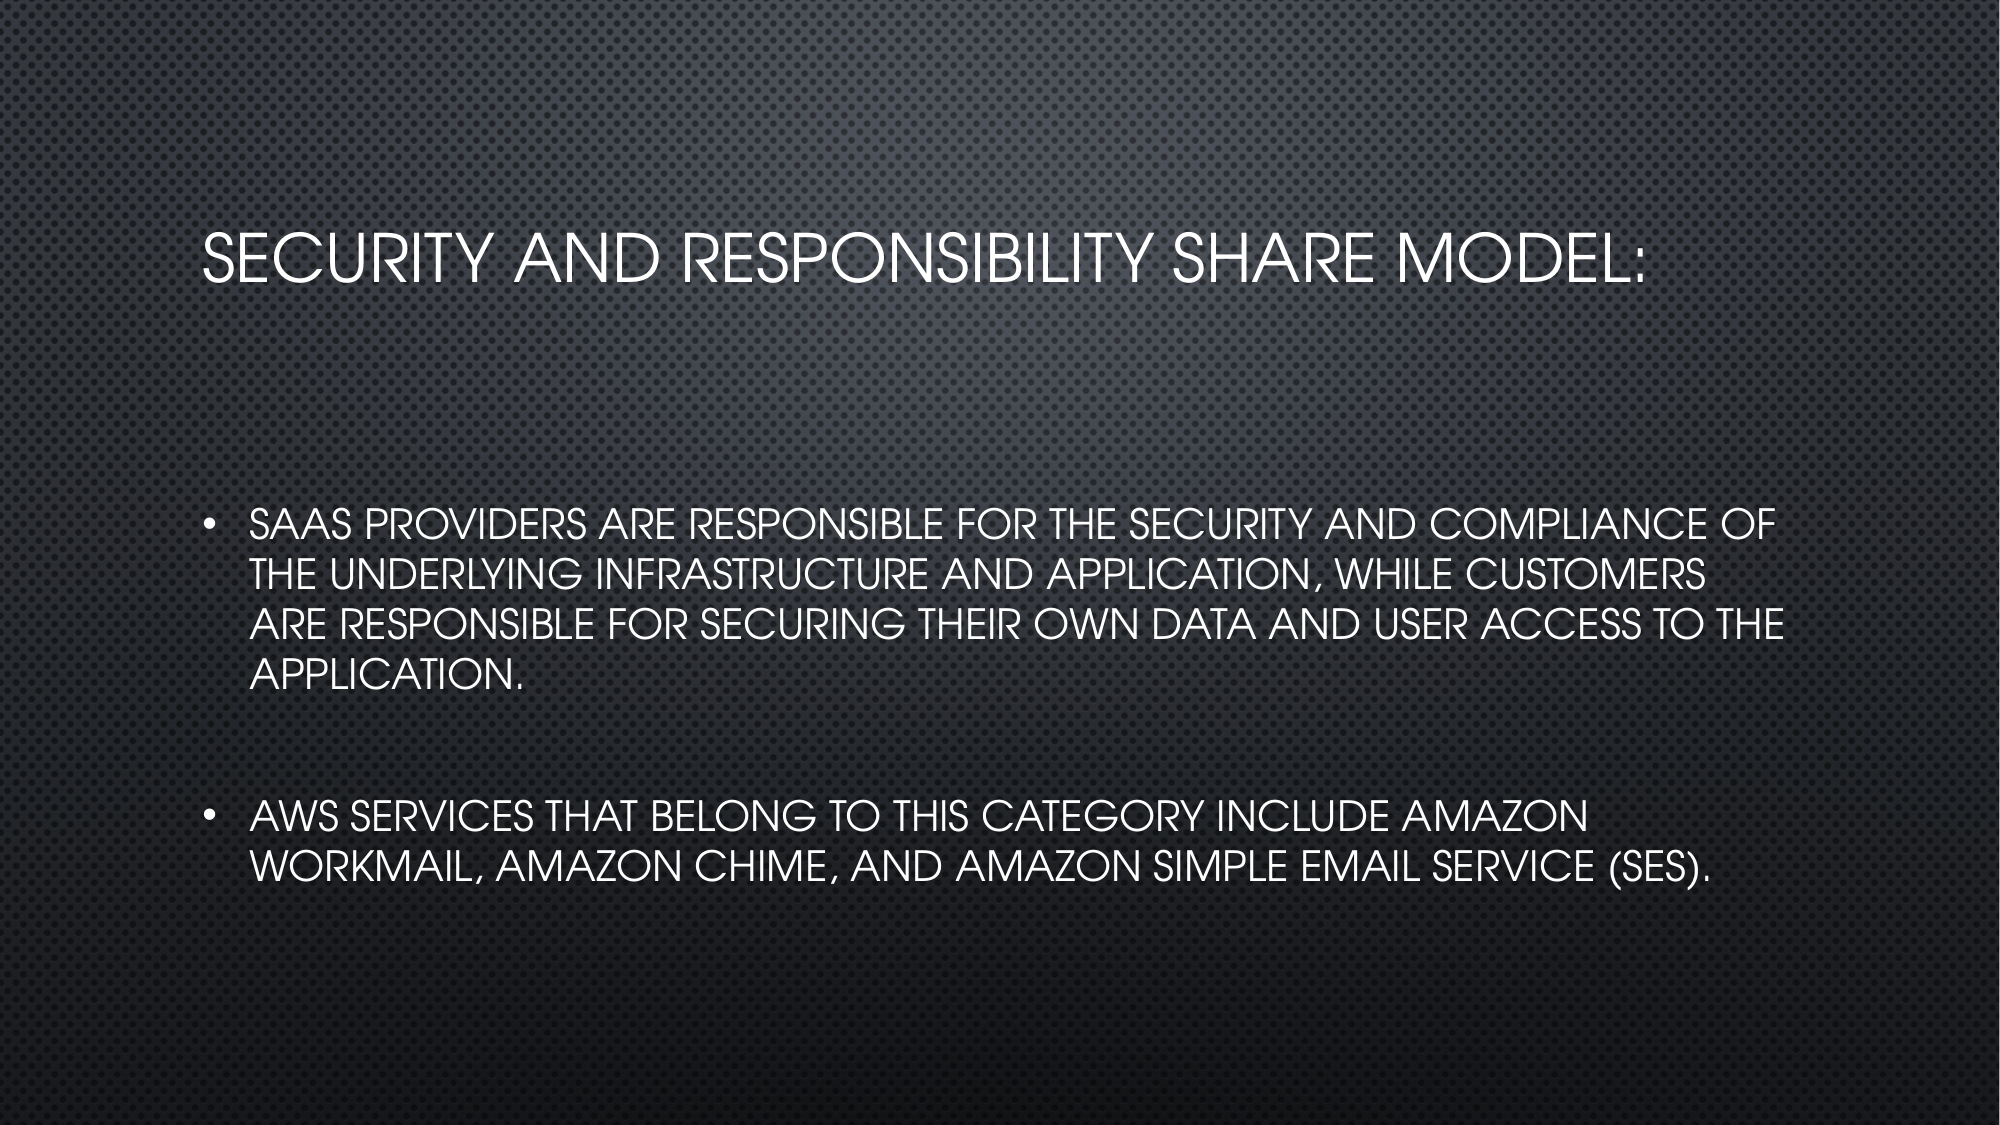

# Security and responsibility share model:
SaaS providers are responsible for the security and compliance of the underlying infrastructure and application, while customers are responsible for securing their own data and user access to the application.

AWS services that belong to this category include Amazon WorkMail, Amazon Chime, and Amazon Simple Email Service (SES).